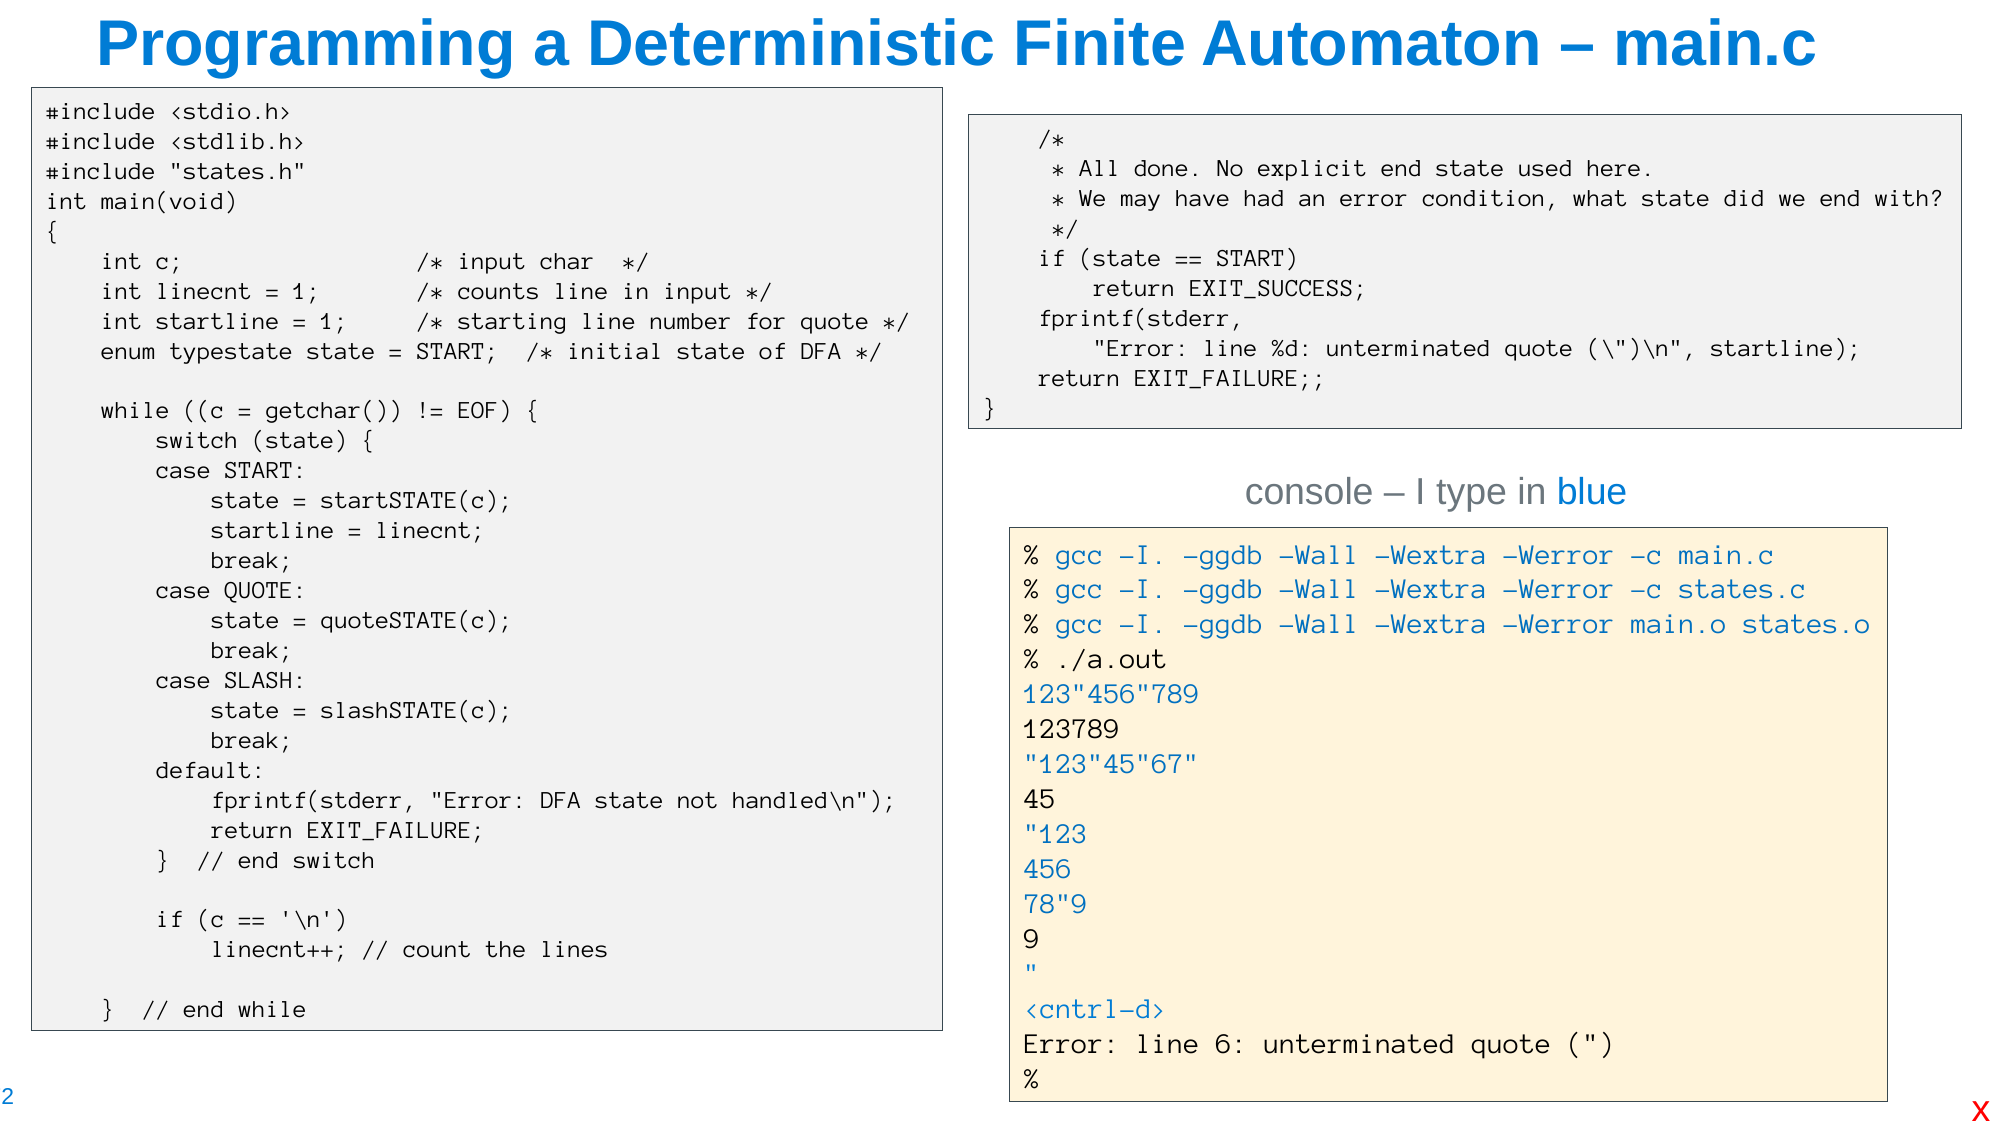

# Programming a Deterministic Finite Automaton – main.c
#include <stdio.h>
#include <stdlib.h>
#include "states.h"
int main(void)
{
    int c;                 /* input char  */
    int linecnt = 1;       /* counts line in input */
    int startline = 1;     /* starting line number for quote */
    enum typestate state = START;  /* initial state of DFA */

    while ((c = getchar()) != EOF) {
        switch (state) {
        case START:
            state = startSTATE(c);
            startline = linecnt;
            break;
        case QUOTE:
            state = quoteSTATE(c);
            break;
        case SLASH:
            state = slashSTATE(c);
            break;
        default:
            fprintf(stderr, "Error: DFA state not handled\n");
            return EXIT_FAILURE;
        }  // end switch

        if (c == '\n')
            linecnt++; // count the lines

    }  // end while
    /*
     * All done. No explicit end state used here.
     * We may have had an error condition, what state did we end with?
     */
    if (state == START)
        return EXIT_SUCCESS;
    fprintf(stderr,
        "Error: line %d: unterminated quote (\")\n", startline);
    return EXIT_FAILURE;;
}
console – I type in blue
% gcc -I. -ggdb -Wall -Wextra -Werror -c main.c
% gcc -I. -ggdb -Wall -Wextra -Werror –c states.c
% gcc -I. -ggdb -Wall -Wextra -Werror main.o states.o
% ./a.out
123"456"789
123789
"123"45"67"
45
"123
456
78"9
9
"
<cntrl-d>
Error: line 6: unterminated quote (")
%
x